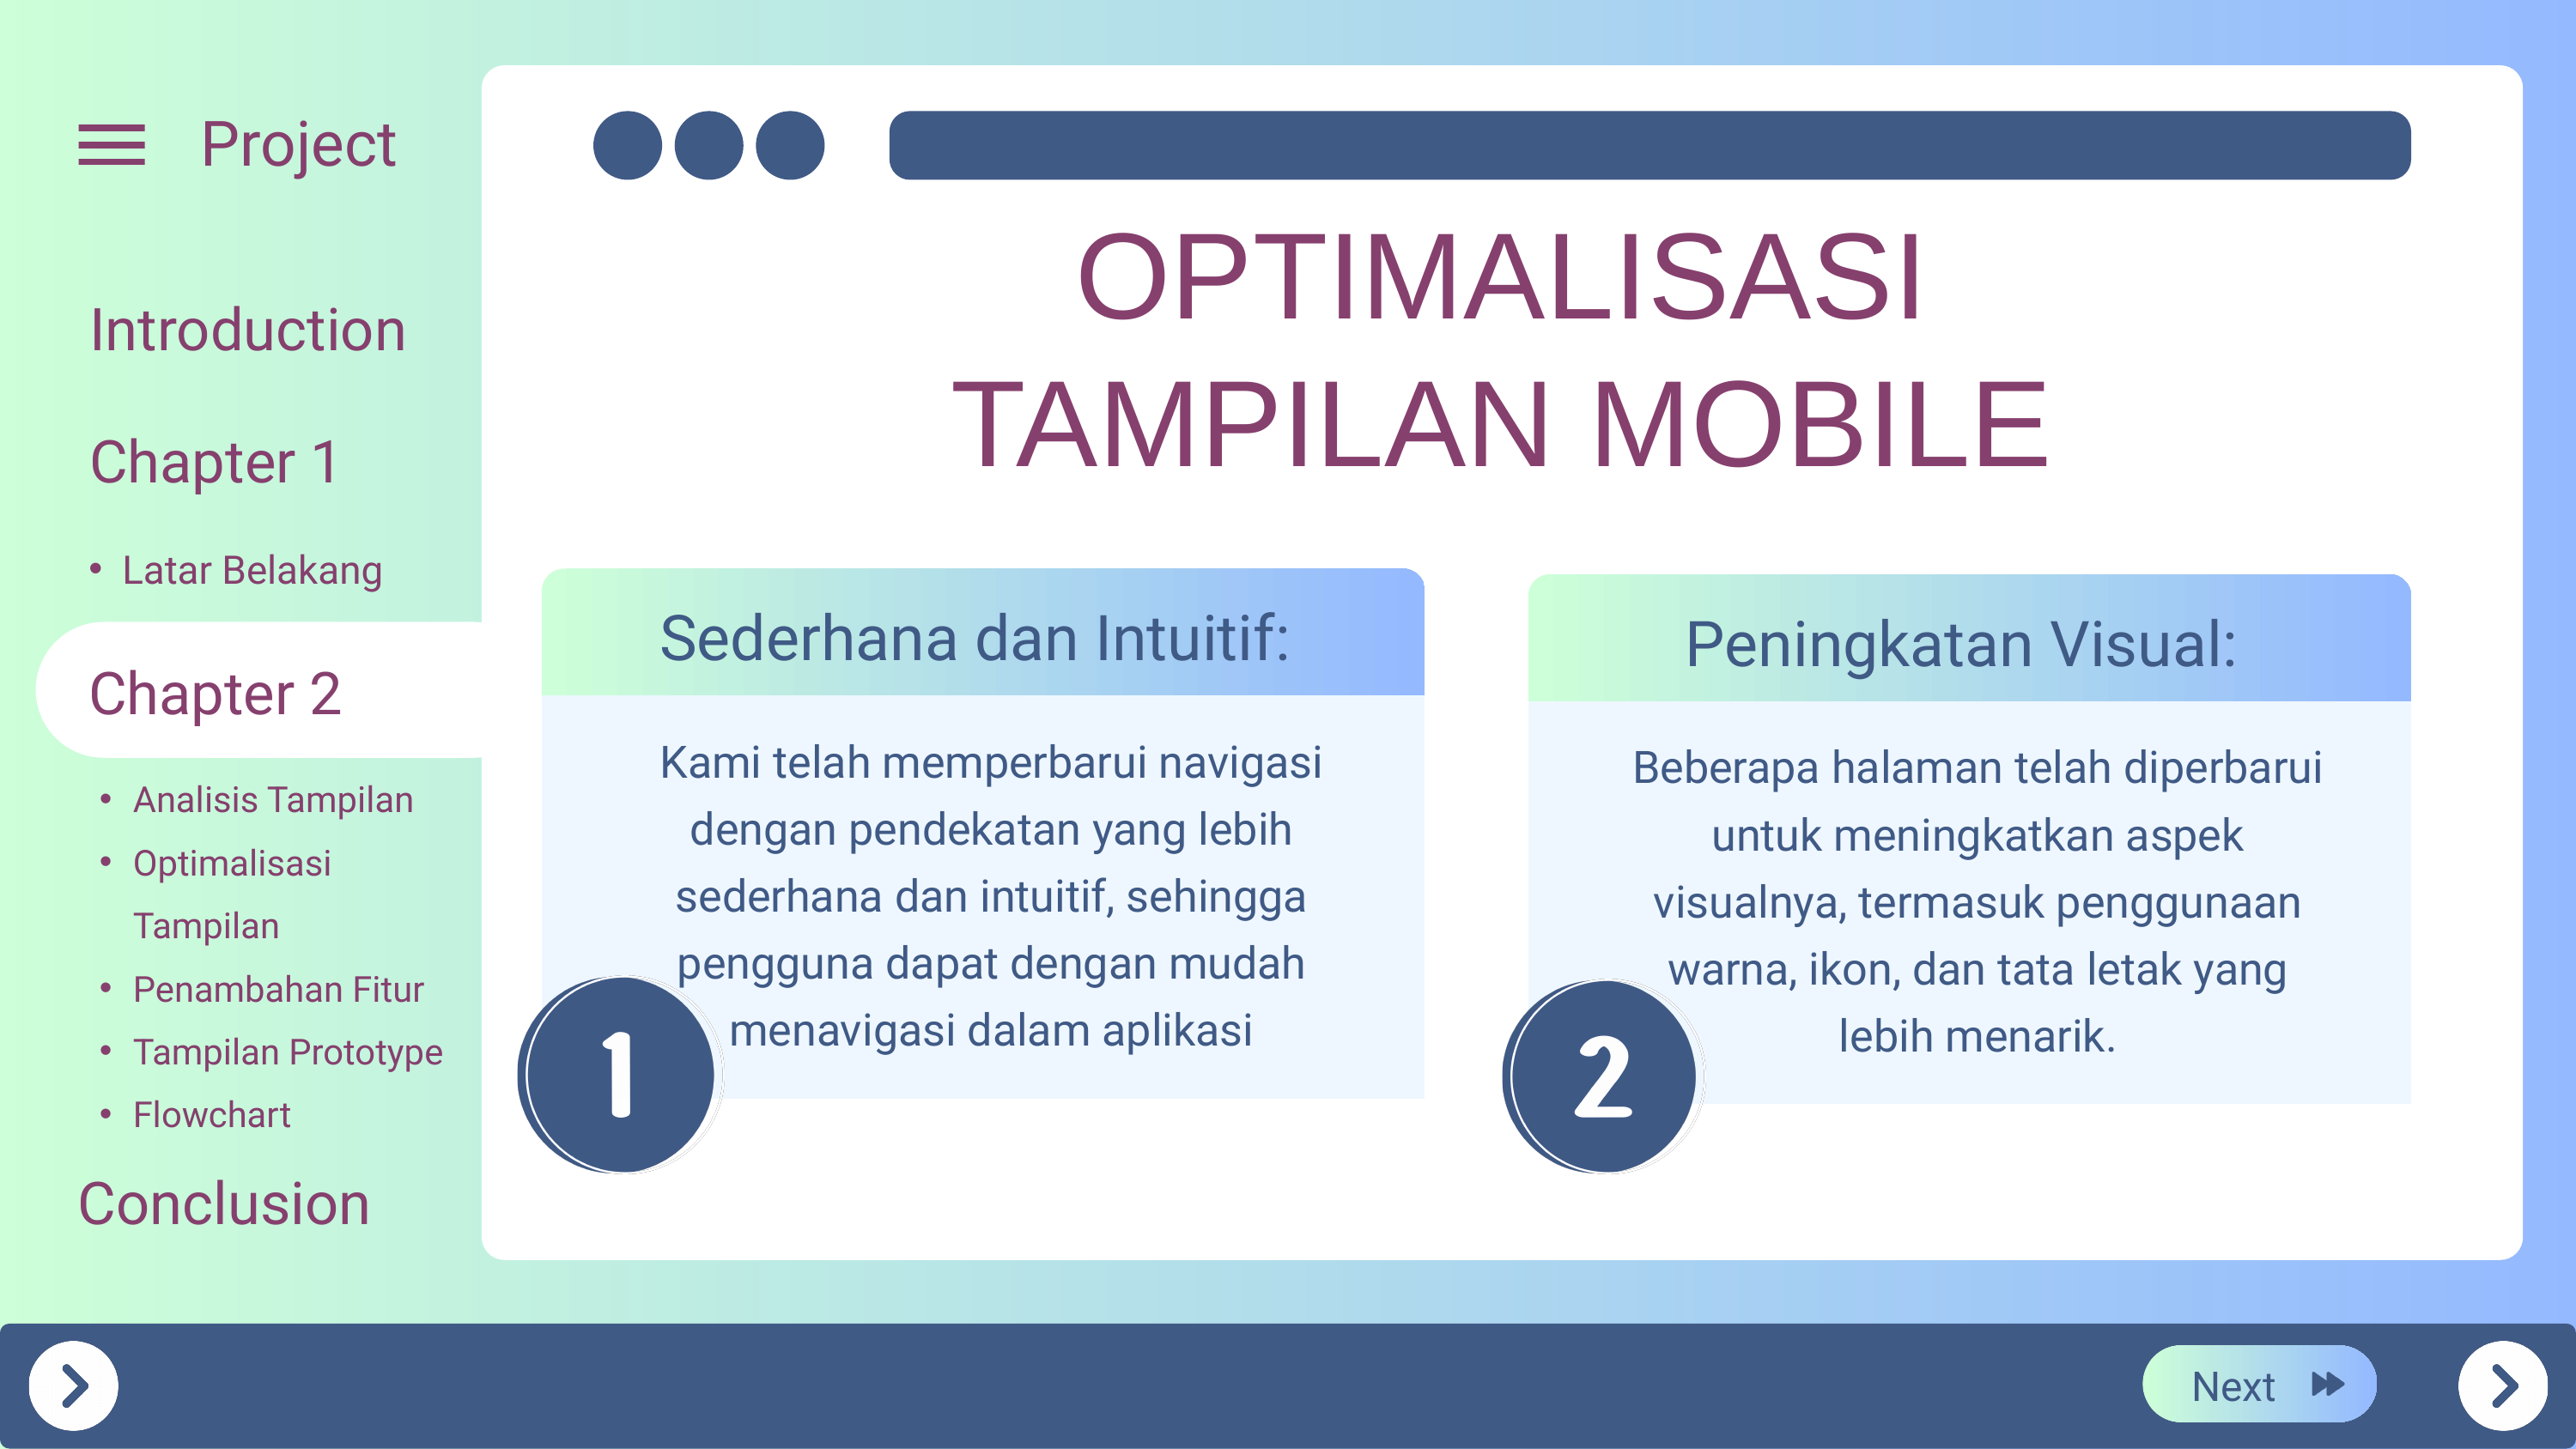

Project

OPTIMALISASI TAMPILAN MOBILE
Introduction
Chapter 1
Latar Belakang

Chapter 2
Analisis Tampilan
Optimalisasi Tampilan
Penambahan Fitur
Tampilan Prototype
Flowchart
Conclusion

Sederhana dan Intuitif:

Kami telah memperbarui navigasi dengan pendekatan yang lebih sederhana dan intuitif, sehingga pengguna dapat dengan mudah menavigasi dalam aplikasi

Peningkatan Visual:

Beberapa halaman telah diperbarui untuk meningkatkan aspek visualnya, termasuk penggunaan warna, ikon, dan tata letak yang lebih menarik.

    Next